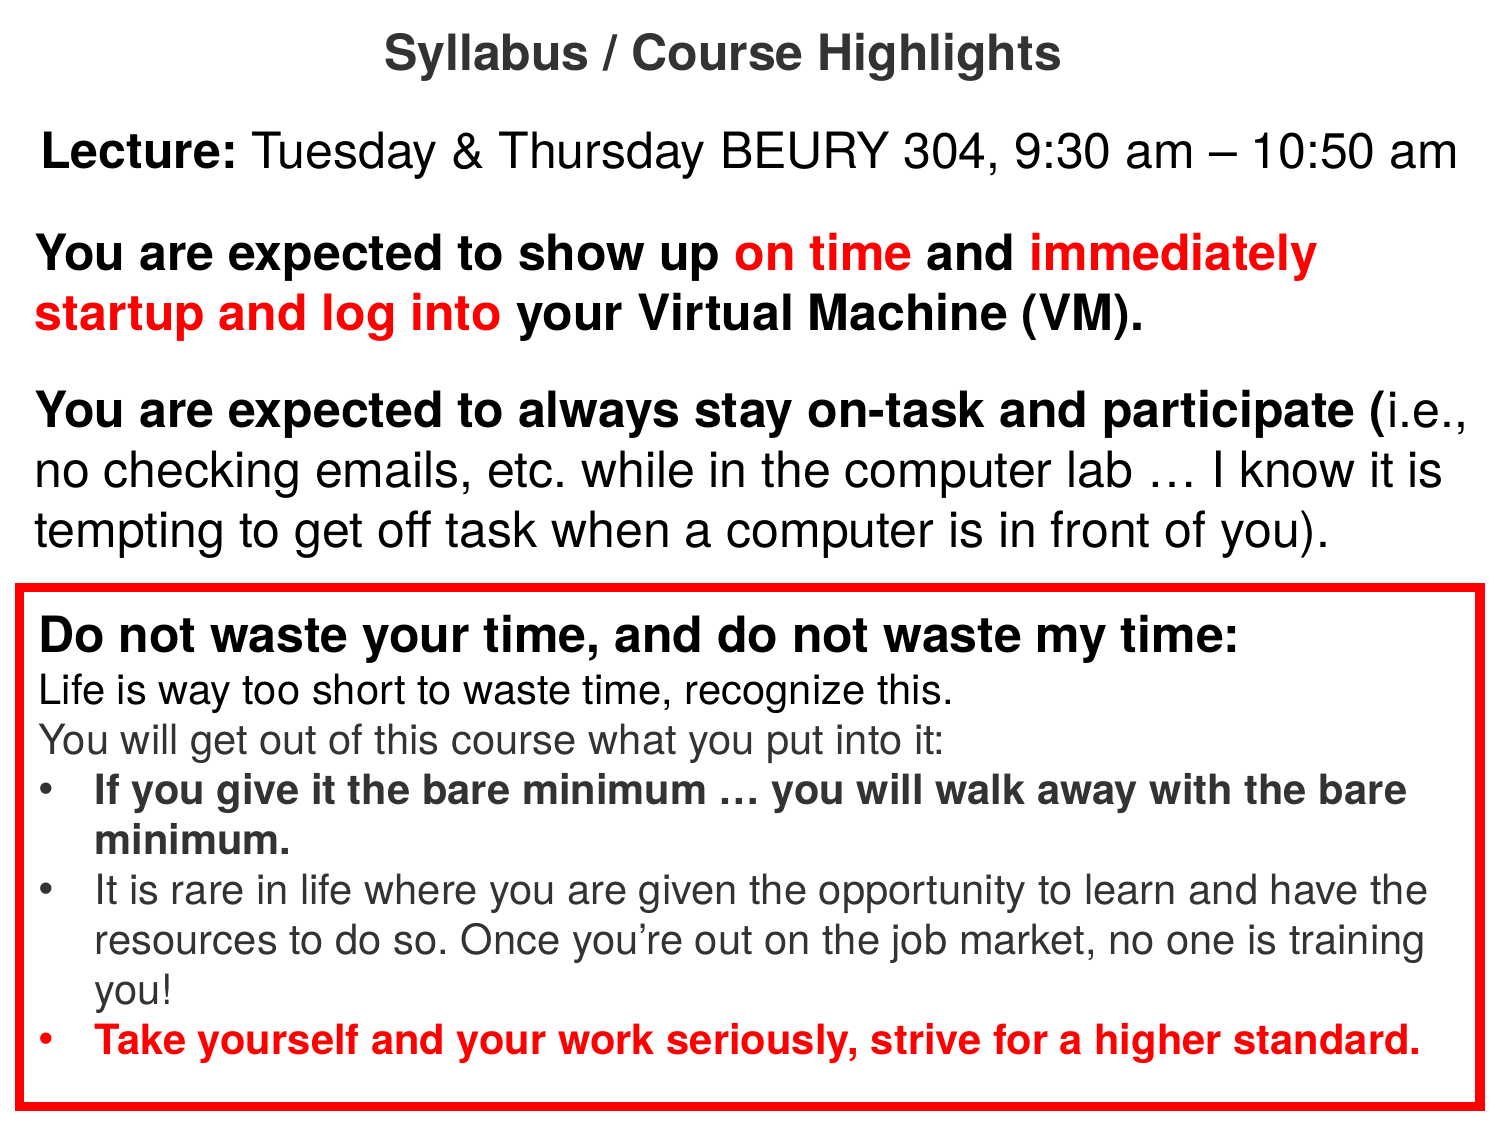

Syllabus / Course Highlights
Lecture: Tuesday & Thursday BEURY 304, 9:30 am – 10:50 am
You are expected to show up on time and immediately startup and log into your Virtual Machine (VM).
You are expected to always stay on-task and participate (i.e., no checking emails, etc. while in the computer lab … I know it is tempting to get off task when a computer is in front of you).

Do not waste your time, and do not waste my time:
Life is way too short to waste time, recognize this.
You will get out of this course what you put into it:
If you give it the bare minimum … you will walk away with the bare minimum.
It is rare in life where you are given the opportunity to learn and have the resources to do so. Once you’re out on the job market, no one is training you!
Take yourself and your work seriously, strive for a higher standard.